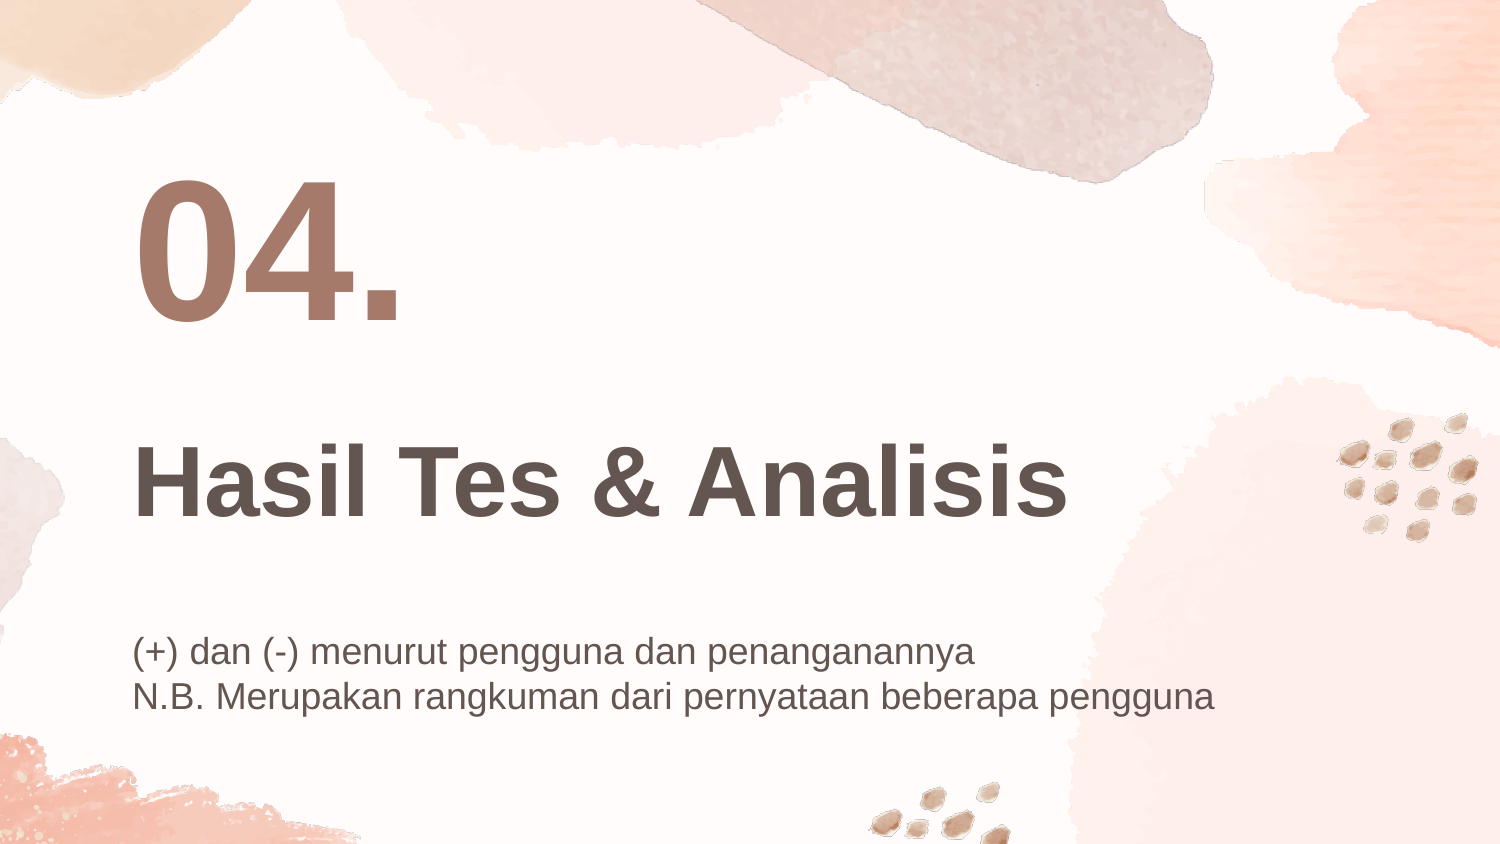

04.
# Hasil Tes & Analisis
(+) dan (-) menurut pengguna dan penanganannya
N.B. Merupakan rangkuman dari pernyataan beberapa pengguna